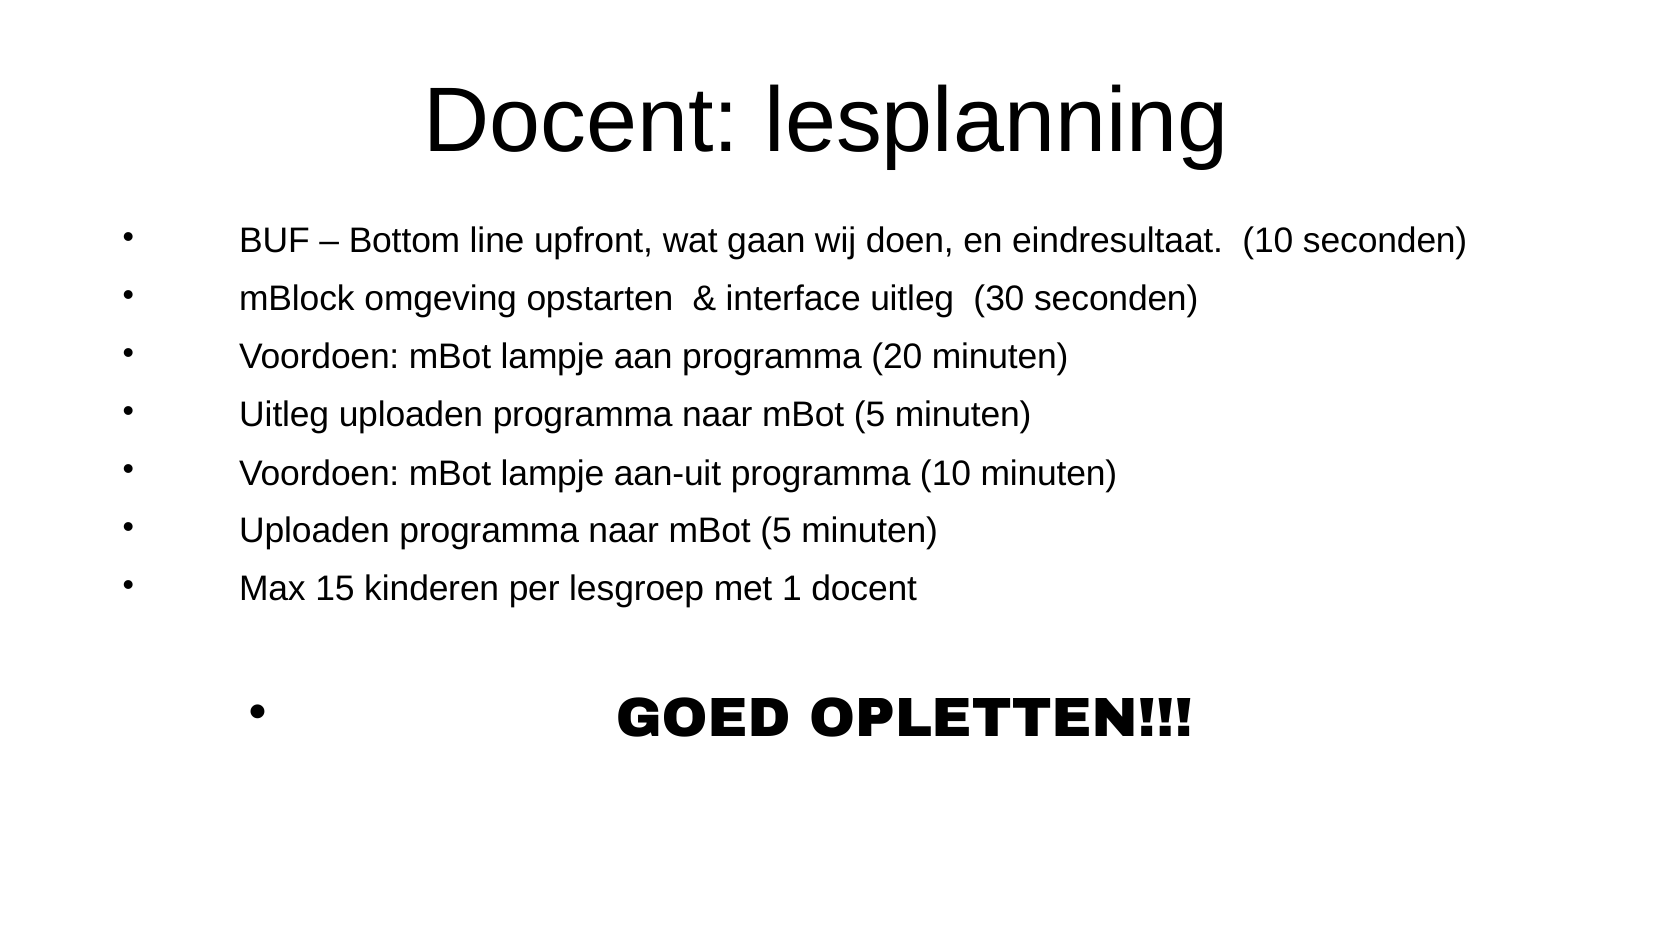

Docent: lesplanning
BUF – Bottom line upfront, wat gaan wij doen, en eindresultaat.  (10 seconden)
mBlock omgeving opstarten  & interface uitleg  (30 seconden)
Voordoen: mBot lampje aan programma (20 minuten)
Uitleg uploaden programma naar mBot (5 minuten)
Voordoen: mBot lampje aan-uit programma (10 minuten)
Uploaden programma naar mBot (5 minuten)
Max 15 kinderen per lesgroep met 1 docent

GOED OPLETTEN!!!